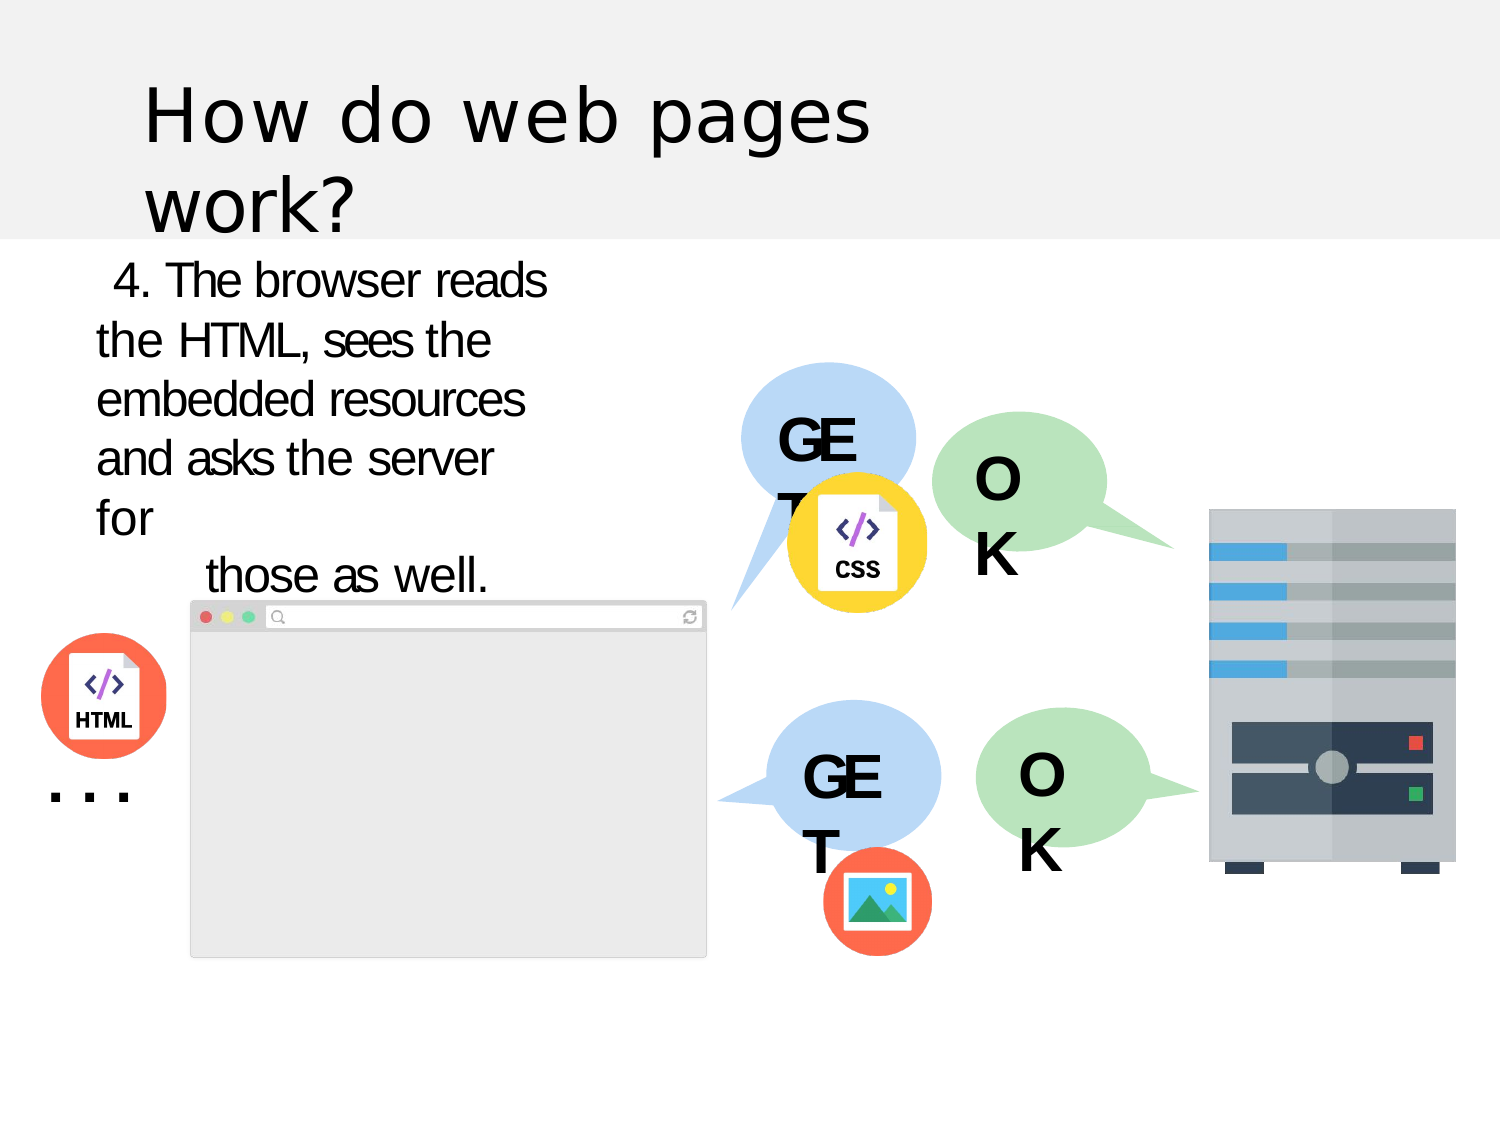

# How do web pages work?
4. The browser reads  the HTML, sees the  embedded resources  and asks the server for
those as well.

GET

OK

OK
GET
...